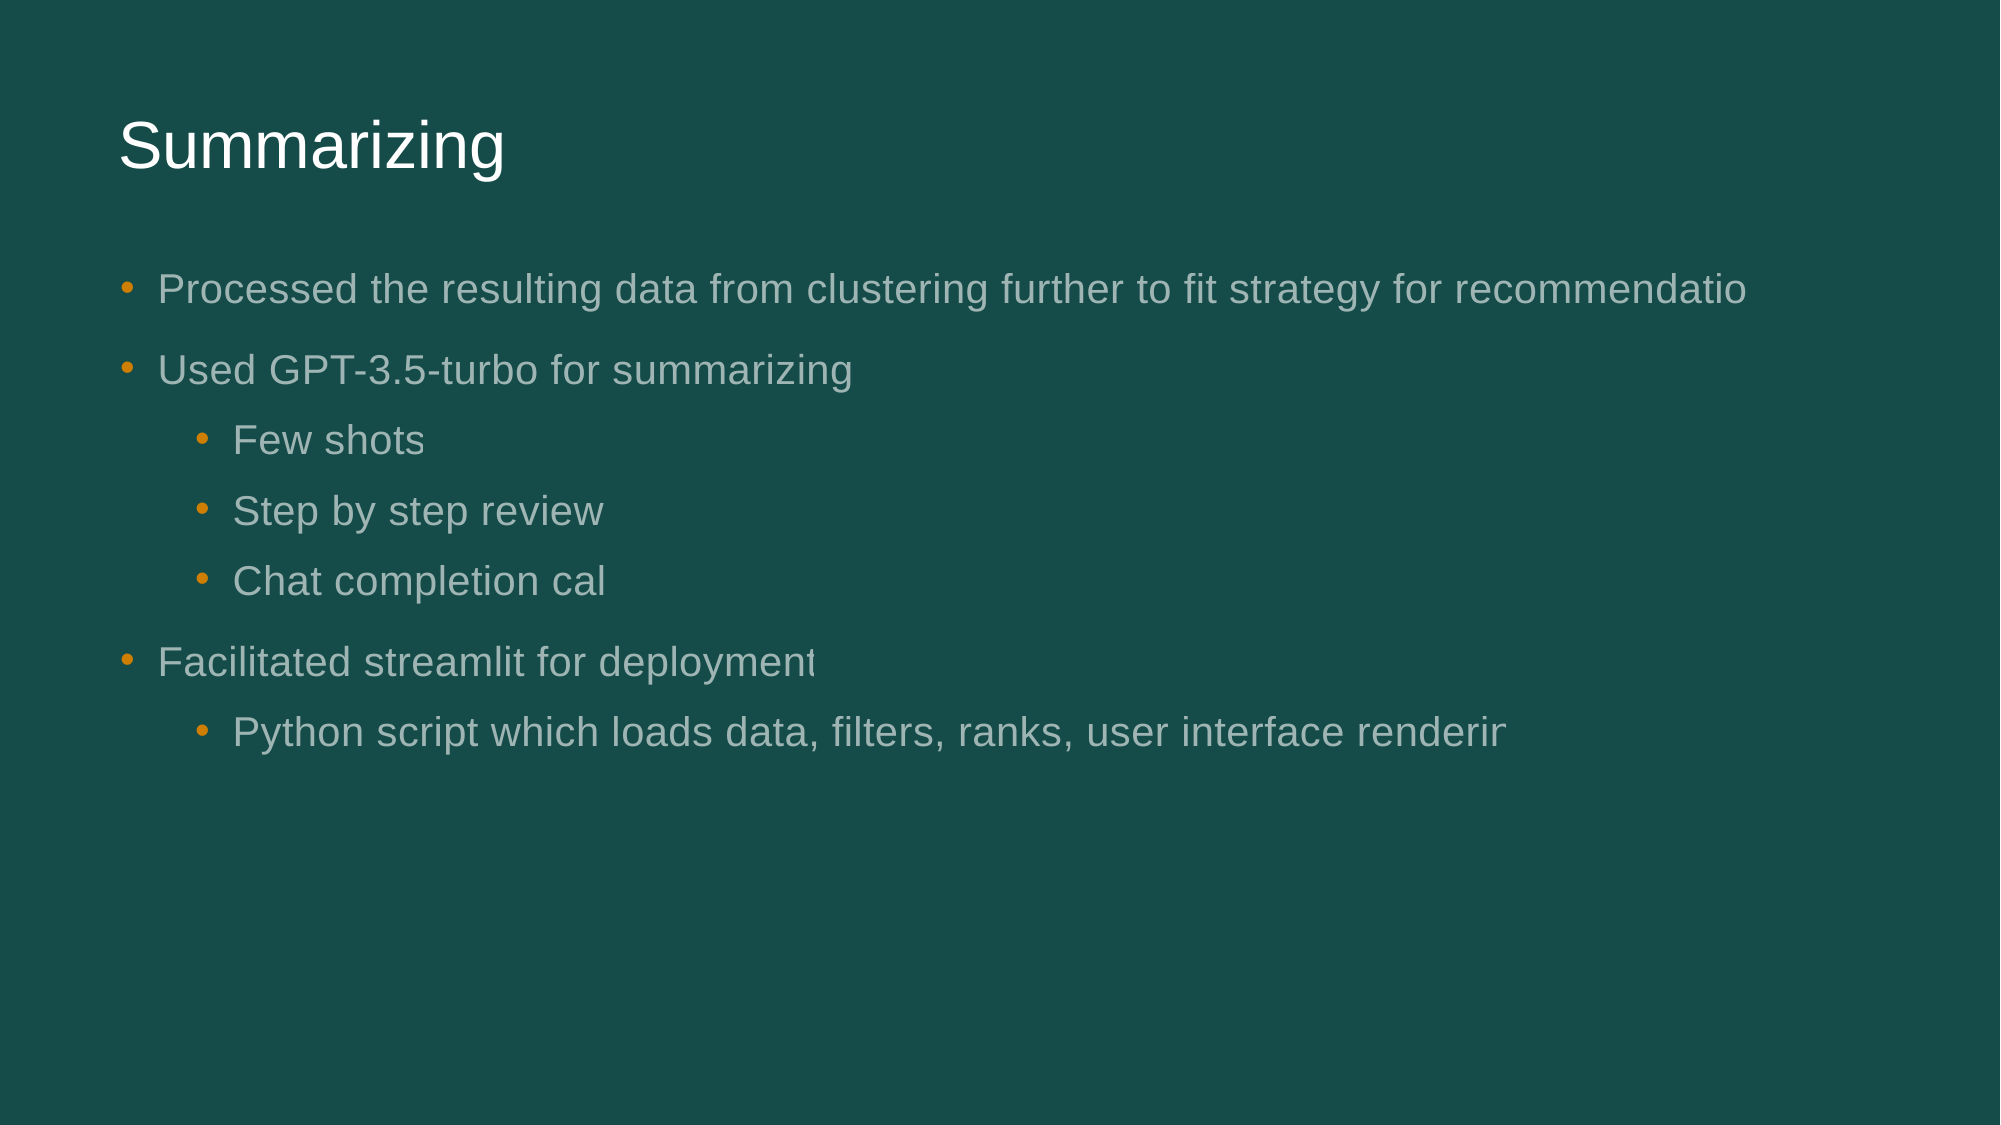

# Summarizing
Processed the resulting data from clustering further to fit strategy for recommendation.
Used GPT-3.5-turbo for summarizing.
Few shots
Step by step review.
Chat completion call
Facilitated streamlit for deployment.
Python script which loads data, filters, ranks, user interface rendering